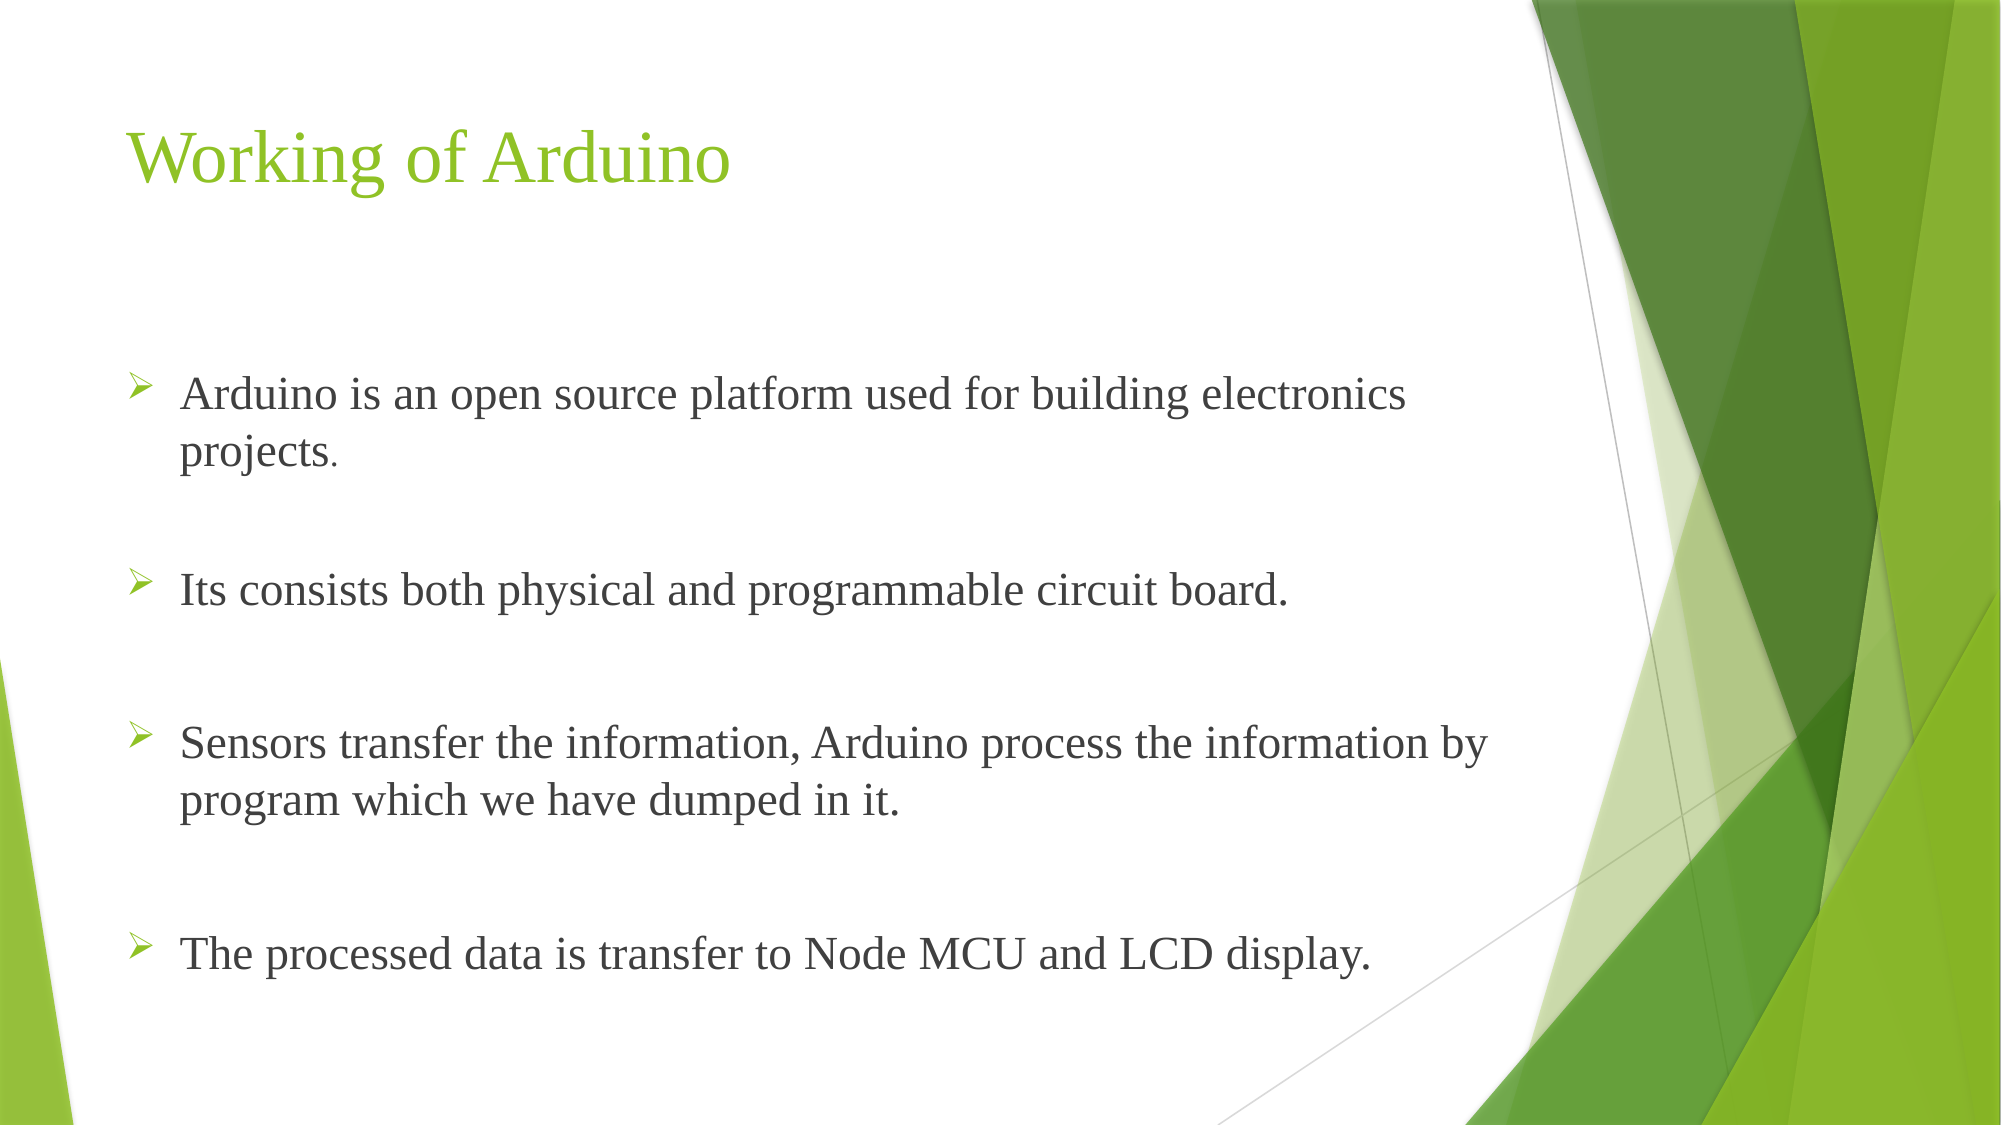

# Working of Arduino
Arduino is an open source platform used for building electronics projects.

Its consists both physical and programmable circuit board.

Sensors transfer the information, Arduino process the information by program which we have dumped in it.

The processed data is transfer to Node MCU and LCD display.